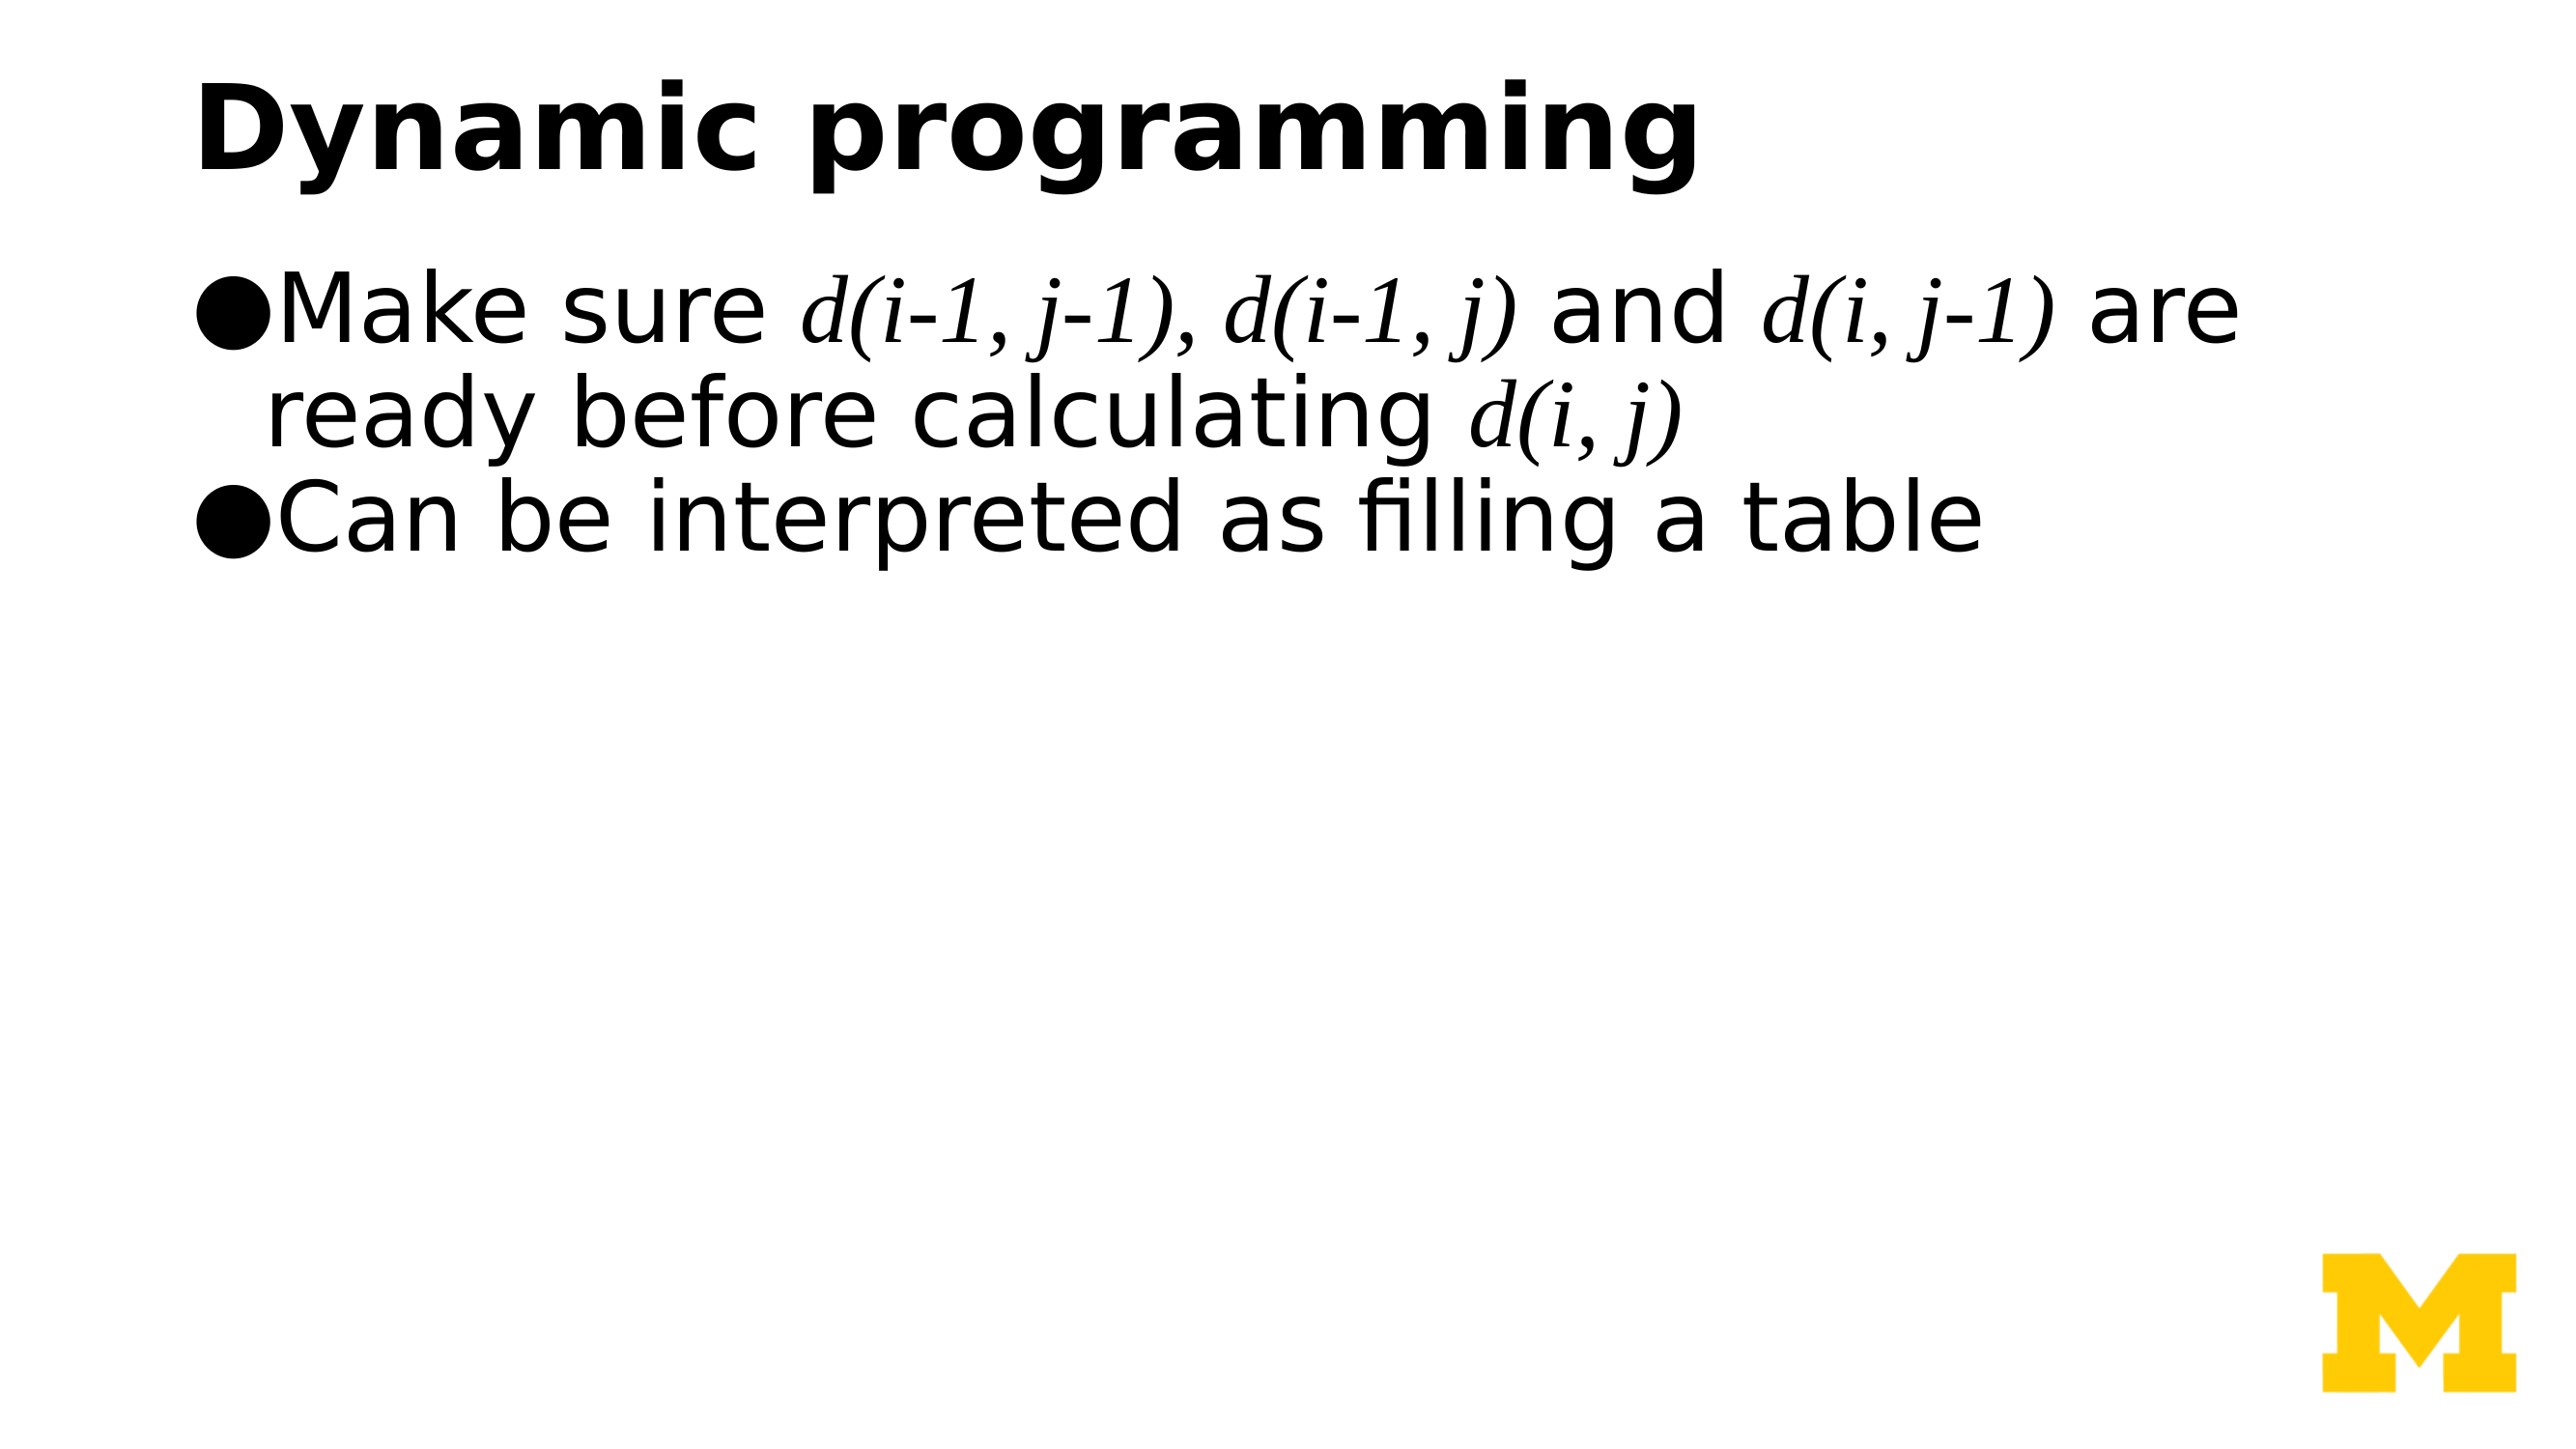

# Dynamic programming
Make sure d(i-1, j-1), d(i-1, j) and d(i, j-1) are ready before calculating d(i, j)
Can be interpreted as filling a table